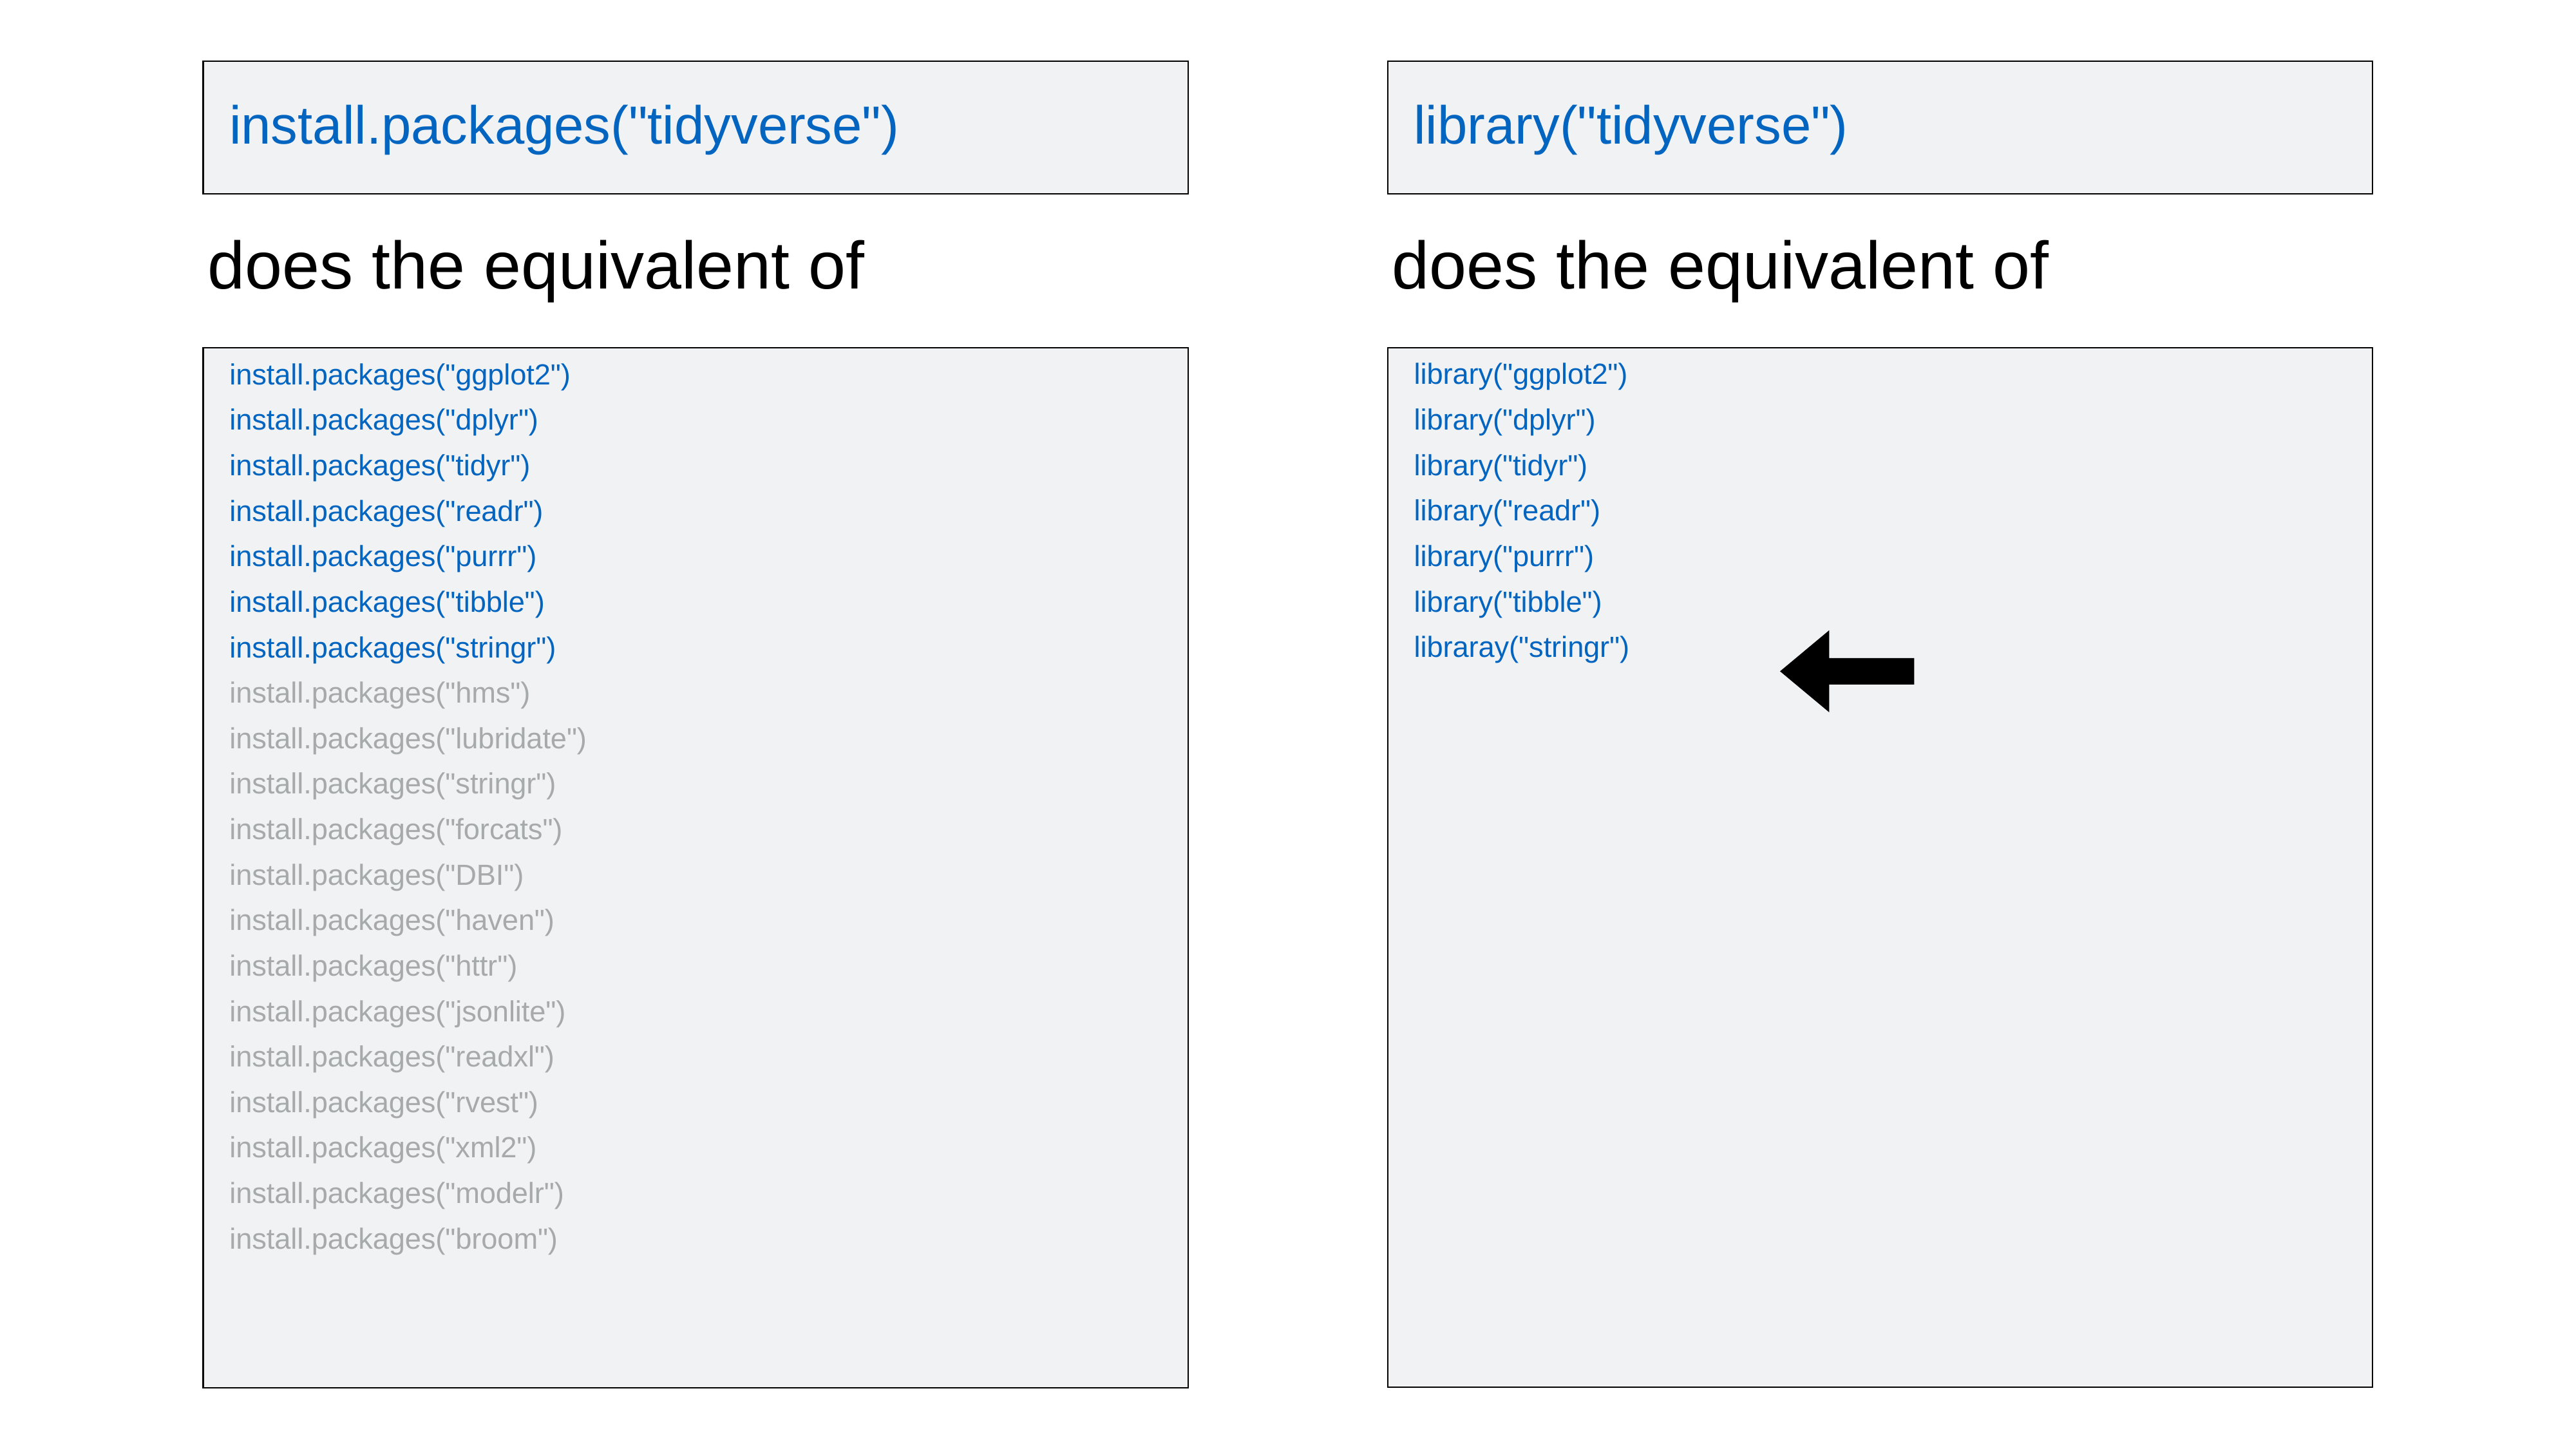

library("tidyverse")
does the equivalent of

library("ggplot2")
library("dplyr")
library("tidyr")
library("readr")
library("purrr")
library("tibble")
libraray("stringr")

install.packages("tidyverse")
does the equivalent of

install.packages("ggplot2")
install.packages("dplyr")
install.packages("tidyr")
install.packages("readr")
install.packages("purrr")
install.packages("tibble")
install.packages("stringr")
install.packages("hms")
install.packages("lubridate")
install.packages("stringr")
install.packages("forcats")
install.packages("DBI")
install.packages("haven")
install.packages("httr")
install.packages("jsonlite")
install.packages("readxl")
install.packages("rvest")
install.packages("xml2")
install.packages("modelr")
install.packages("broom")